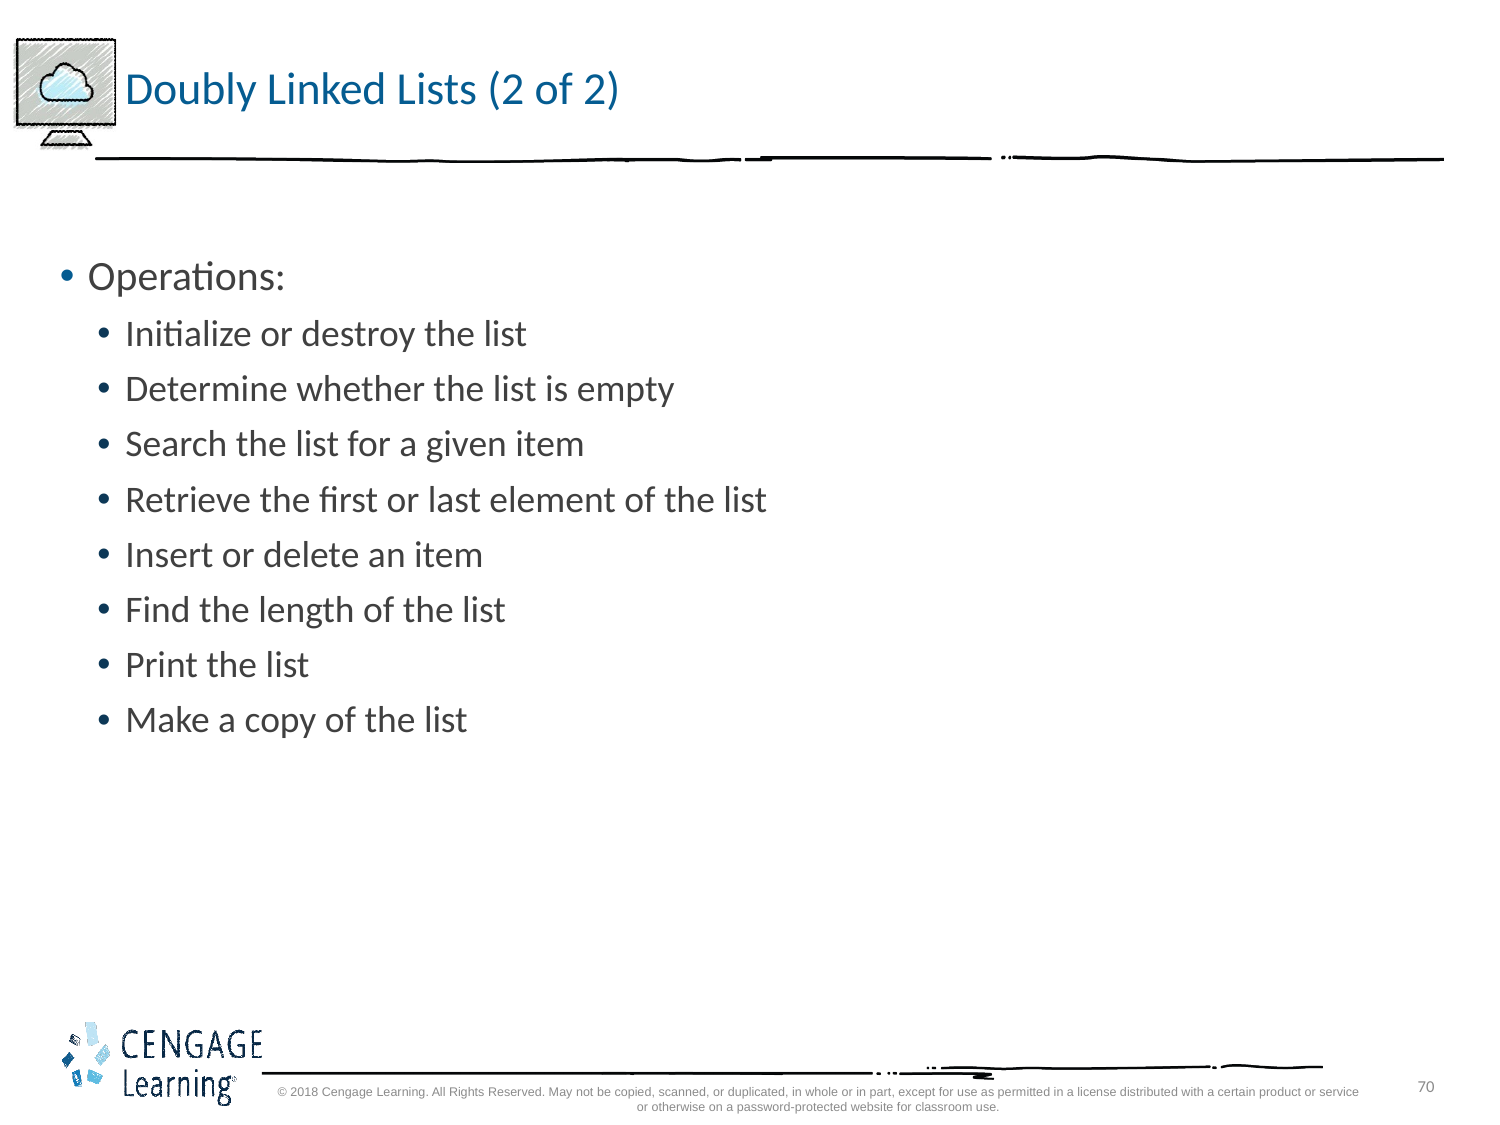

# Doubly Linked Lists (2 of 2)
Operations:
Initialize or destroy the list
Determine whether the list is empty
Search the list for a given item
Retrieve the first or last element of the list
Insert or delete an item
Find the length of the list
Print the list
Make a copy of the list

© 2018 Cengage Learning. All Rights Reserved. May not be copied, scanned, or duplicated, in whole or in part, except for use as permitted in a license distributed with a certain product or service or otherwise on a password-protected website for classroom use.